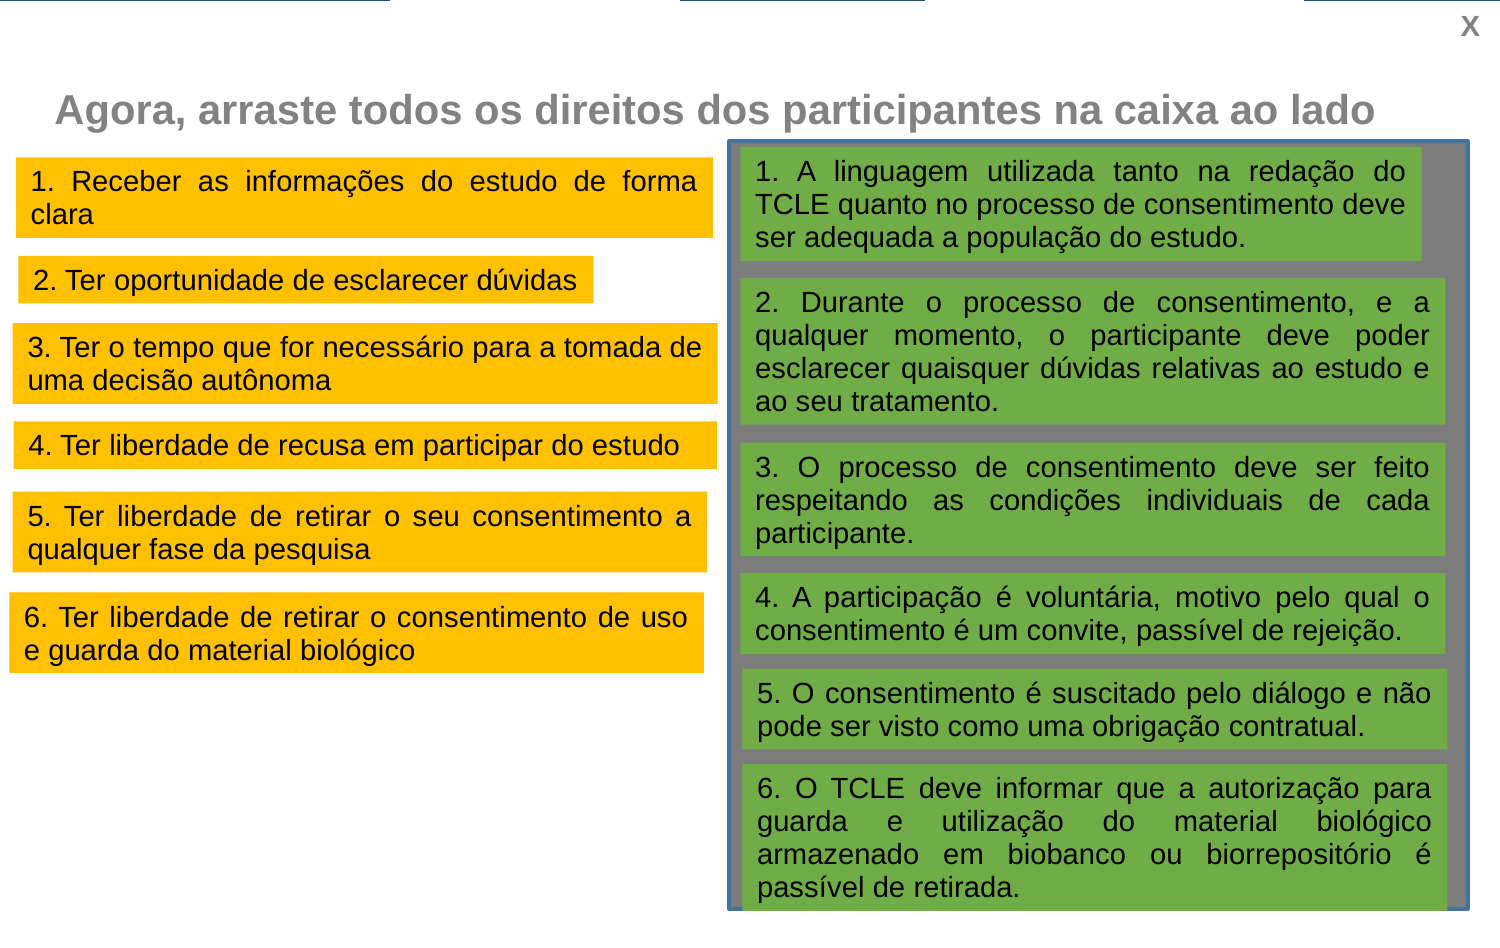

X
Interação: Hotspost image
Colunas: 1
Tela: 4

Agora, arraste todos os direitos dos participantes na caixa ao lado

1. A linguagem utilizada tanto na redação do TCLE quanto no processo de consentimento deve ser adequada a população do estudo.
1. Receber as informações do estudo de forma clara
2. Ter oportunidade de esclarecer dúvidas
2. Durante o processo de consentimento, e a qualquer momento, o participante deve poder esclarecer quaisquer dúvidas relativas ao estudo e ao seu tratamento.
3. Ter o tempo que for necessário para a tomada de uma decisão autônoma
4. Ter liberdade de recusa em participar do estudo
3. O processo de consentimento deve ser feito respeitando as condições individuais de cada participante.
5. Ter liberdade de retirar o seu consentimento a qualquer fase da pesquisa
4. A participação é voluntária, motivo pelo qual o consentimento é um convite, passível de rejeição.
6. Ter liberdade de retirar o consentimento de uso e guarda do material biológico
5. O consentimento é suscitado pelo diálogo e não pode ser visto como uma obrigação contratual.
6. O TCLE deve informar que a autorização para guarda e utilização do material biológico armazenado em biobanco ou biorrepositório é passível de retirada.